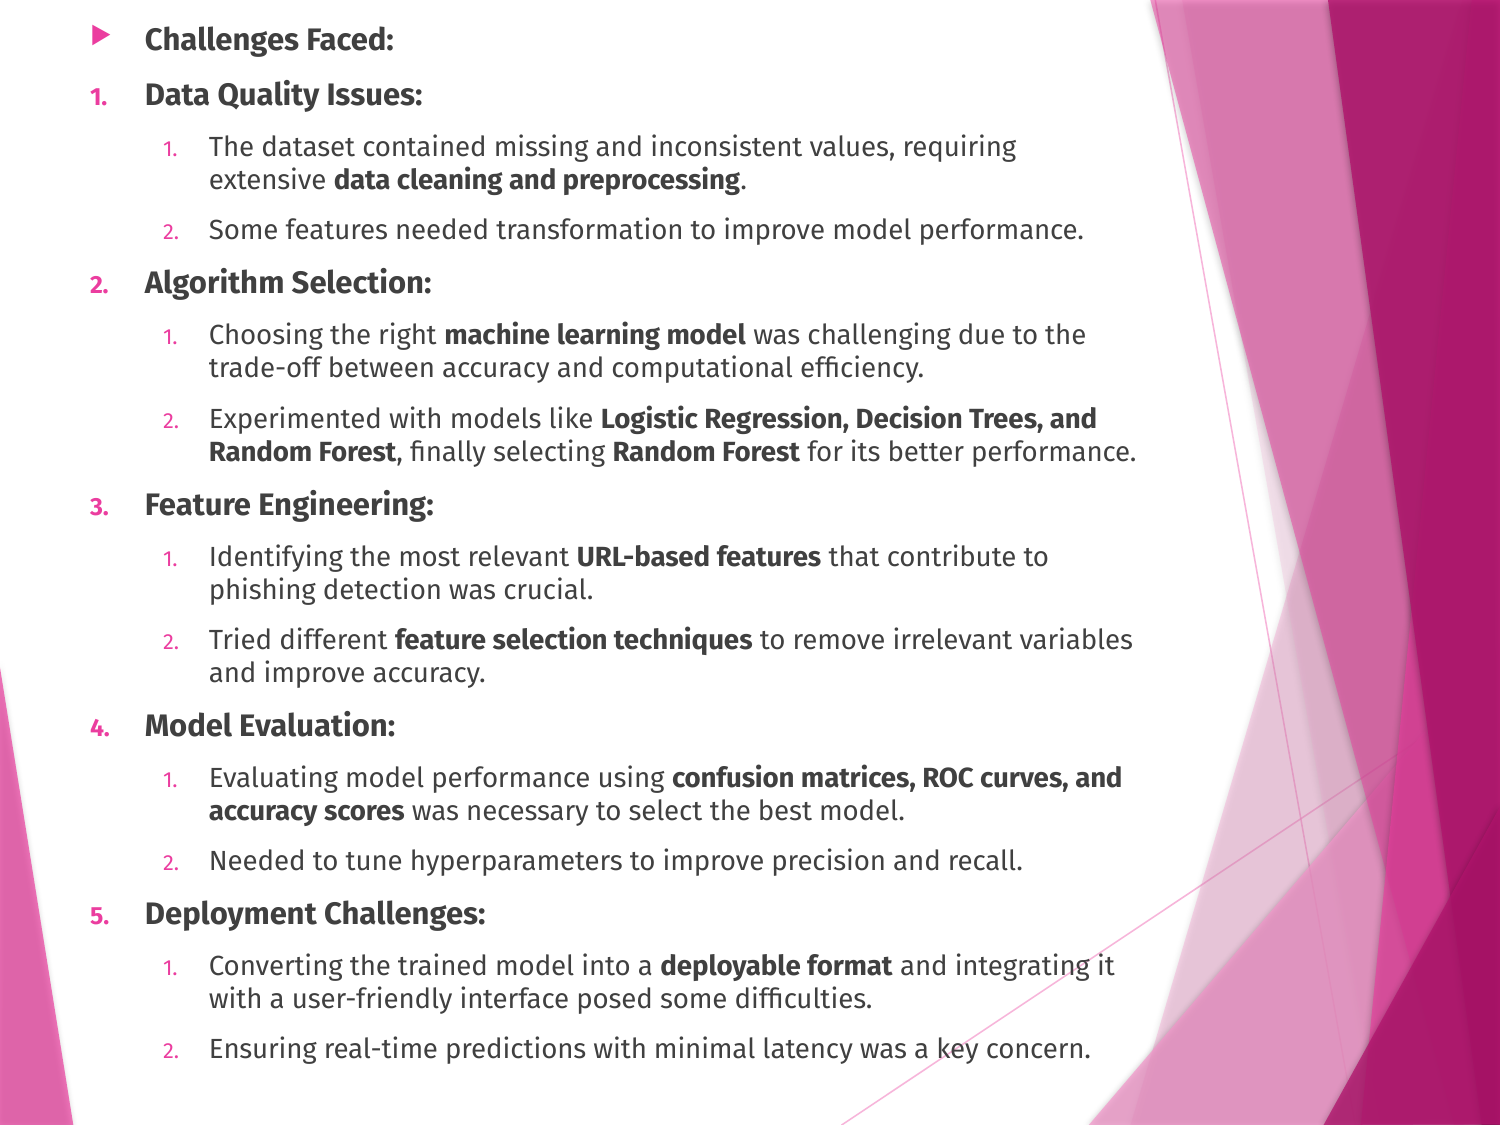

Challenges Faced:
Data Quality Issues:
The dataset contained missing and inconsistent values, requiring extensive data cleaning and preprocessing.
Some features needed transformation to improve model performance.
Algorithm Selection:
Choosing the right machine learning model was challenging due to the trade-off between accuracy and computational efficiency.
Experimented with models like Logistic Regression, Decision Trees, and Random Forest, finally selecting Random Forest for its better performance.
Feature Engineering:
Identifying the most relevant URL-based features that contribute to phishing detection was crucial.
Tried different feature selection techniques to remove irrelevant variables and improve accuracy.
Model Evaluation:
Evaluating model performance using confusion matrices, ROC curves, and accuracy scores was necessary to select the best model.
Needed to tune hyperparameters to improve precision and recall.
Deployment Challenges:
Converting the trained model into a deployable format and integrating it with a user-friendly interface posed some difficulties.
Ensuring real-time predictions with minimal latency was a key concern.